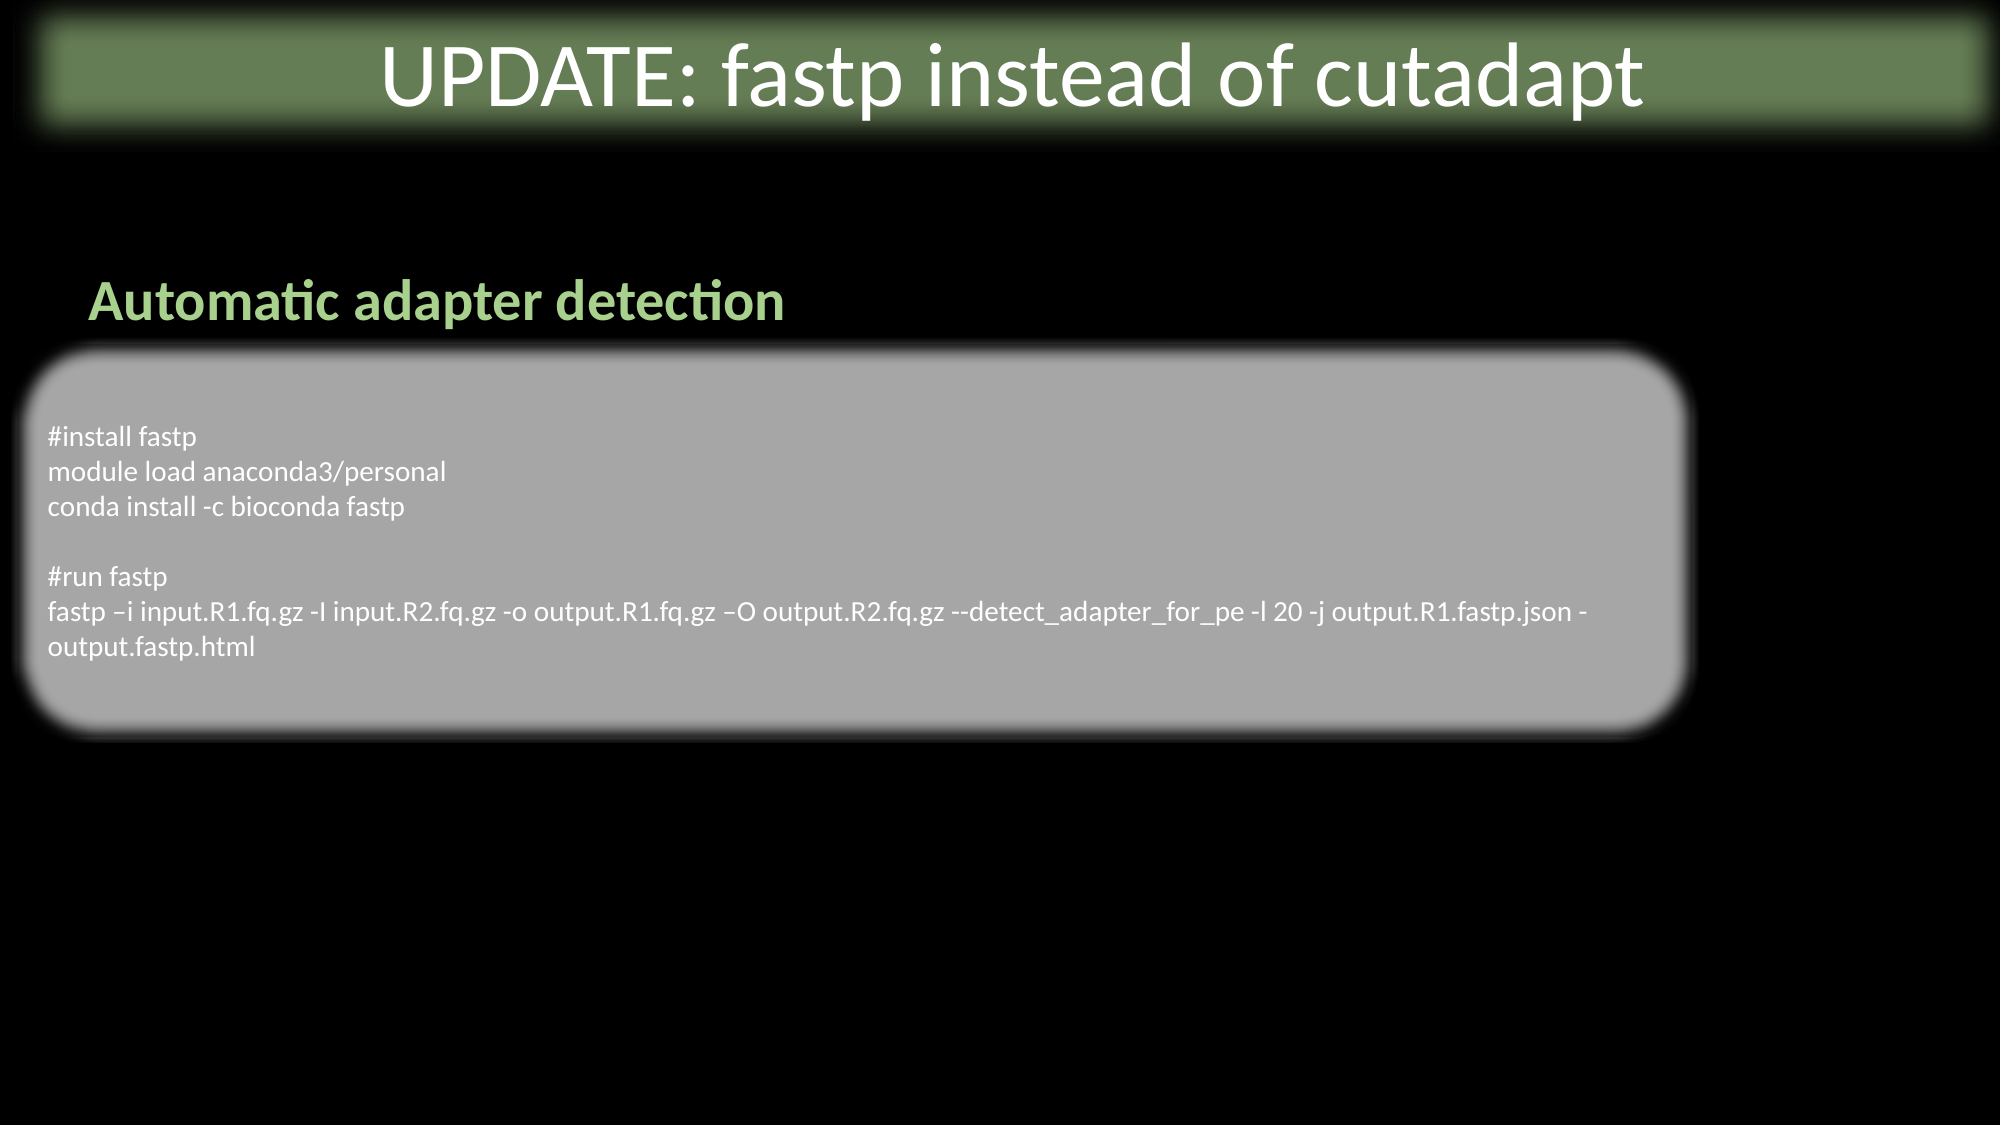

UPDATE: fastp instead of cutadapt
Automatic adapter detection
#install fastp
module load anaconda3/personal
conda install -c bioconda fastp

#run fastp
fastp –i input.R1.fq.gz -I input.R2.fq.gz -o output.R1.fq.gz –O output.R2.fq.gz --detect_adapter_for_pe -l 20 -j output.R1.fastp.json -output.fastp.html